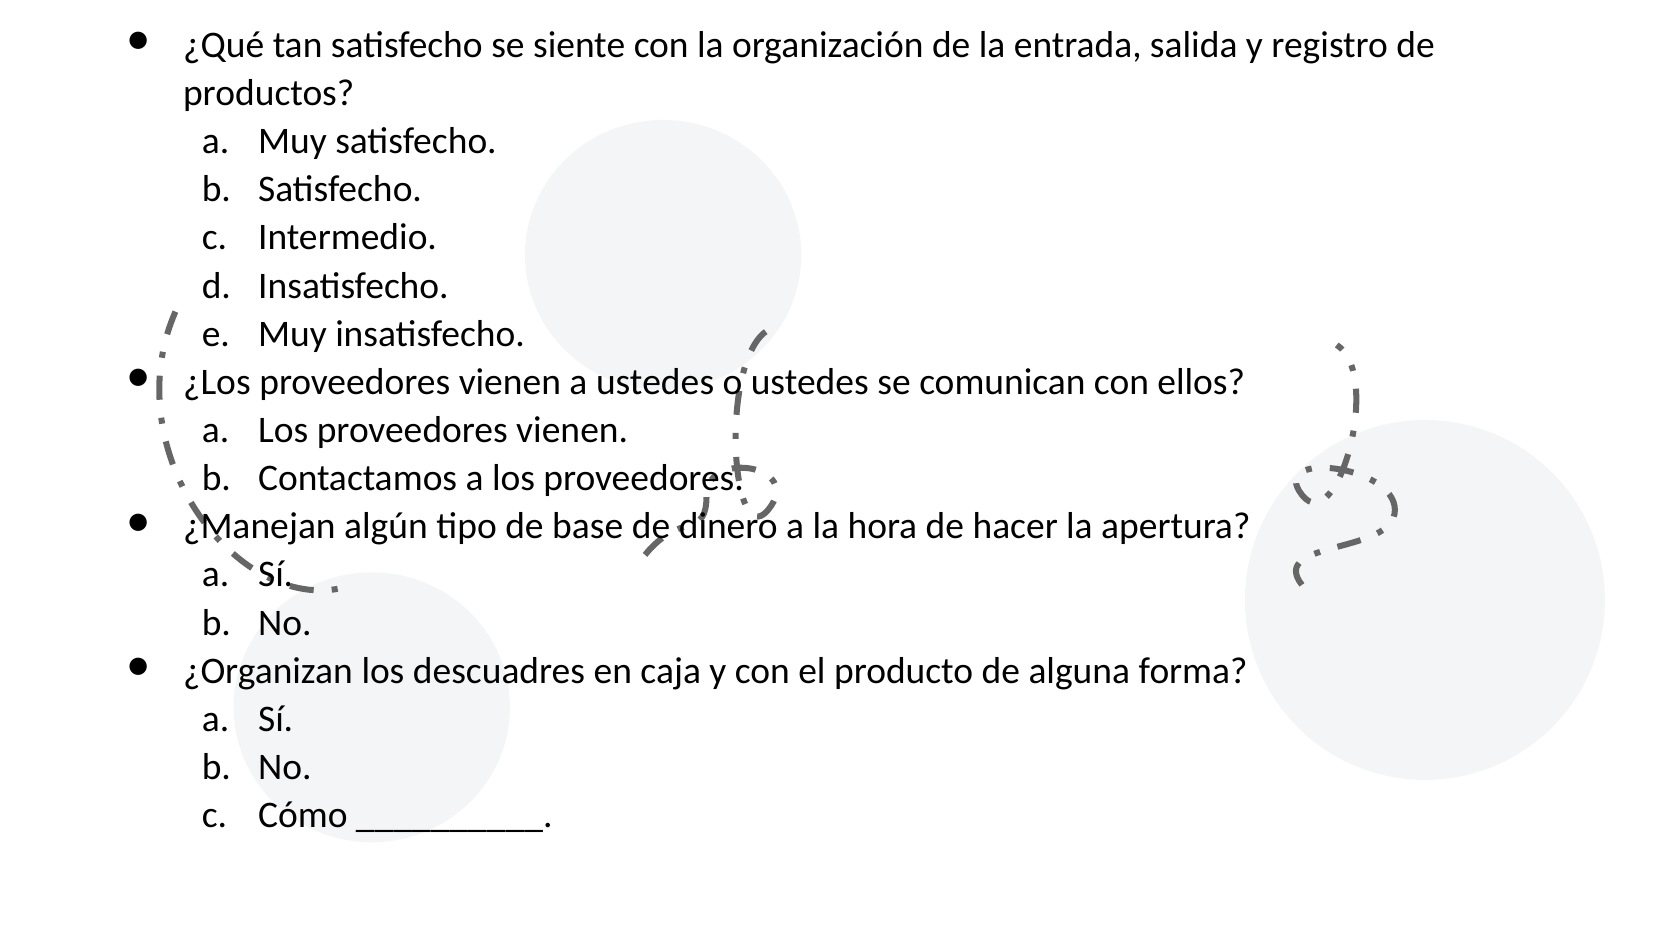

¿Qué tan satisfecho se siente con la organización de la entrada, salida y registro de productos?
Muy satisfecho.
Satisfecho.
Intermedio.
Insatisfecho.
Muy insatisfecho.
¿Los proveedores vienen a ustedes o ustedes se comunican con ellos?
Los proveedores vienen.
Contactamos a los proveedores.
¿Manejan algún tipo de base de dinero a la hora de hacer la apertura?
Sí.
No.
¿Organizan los descuadres en caja y con el producto de alguna forma?
Sí.
No.
Cómo __________.